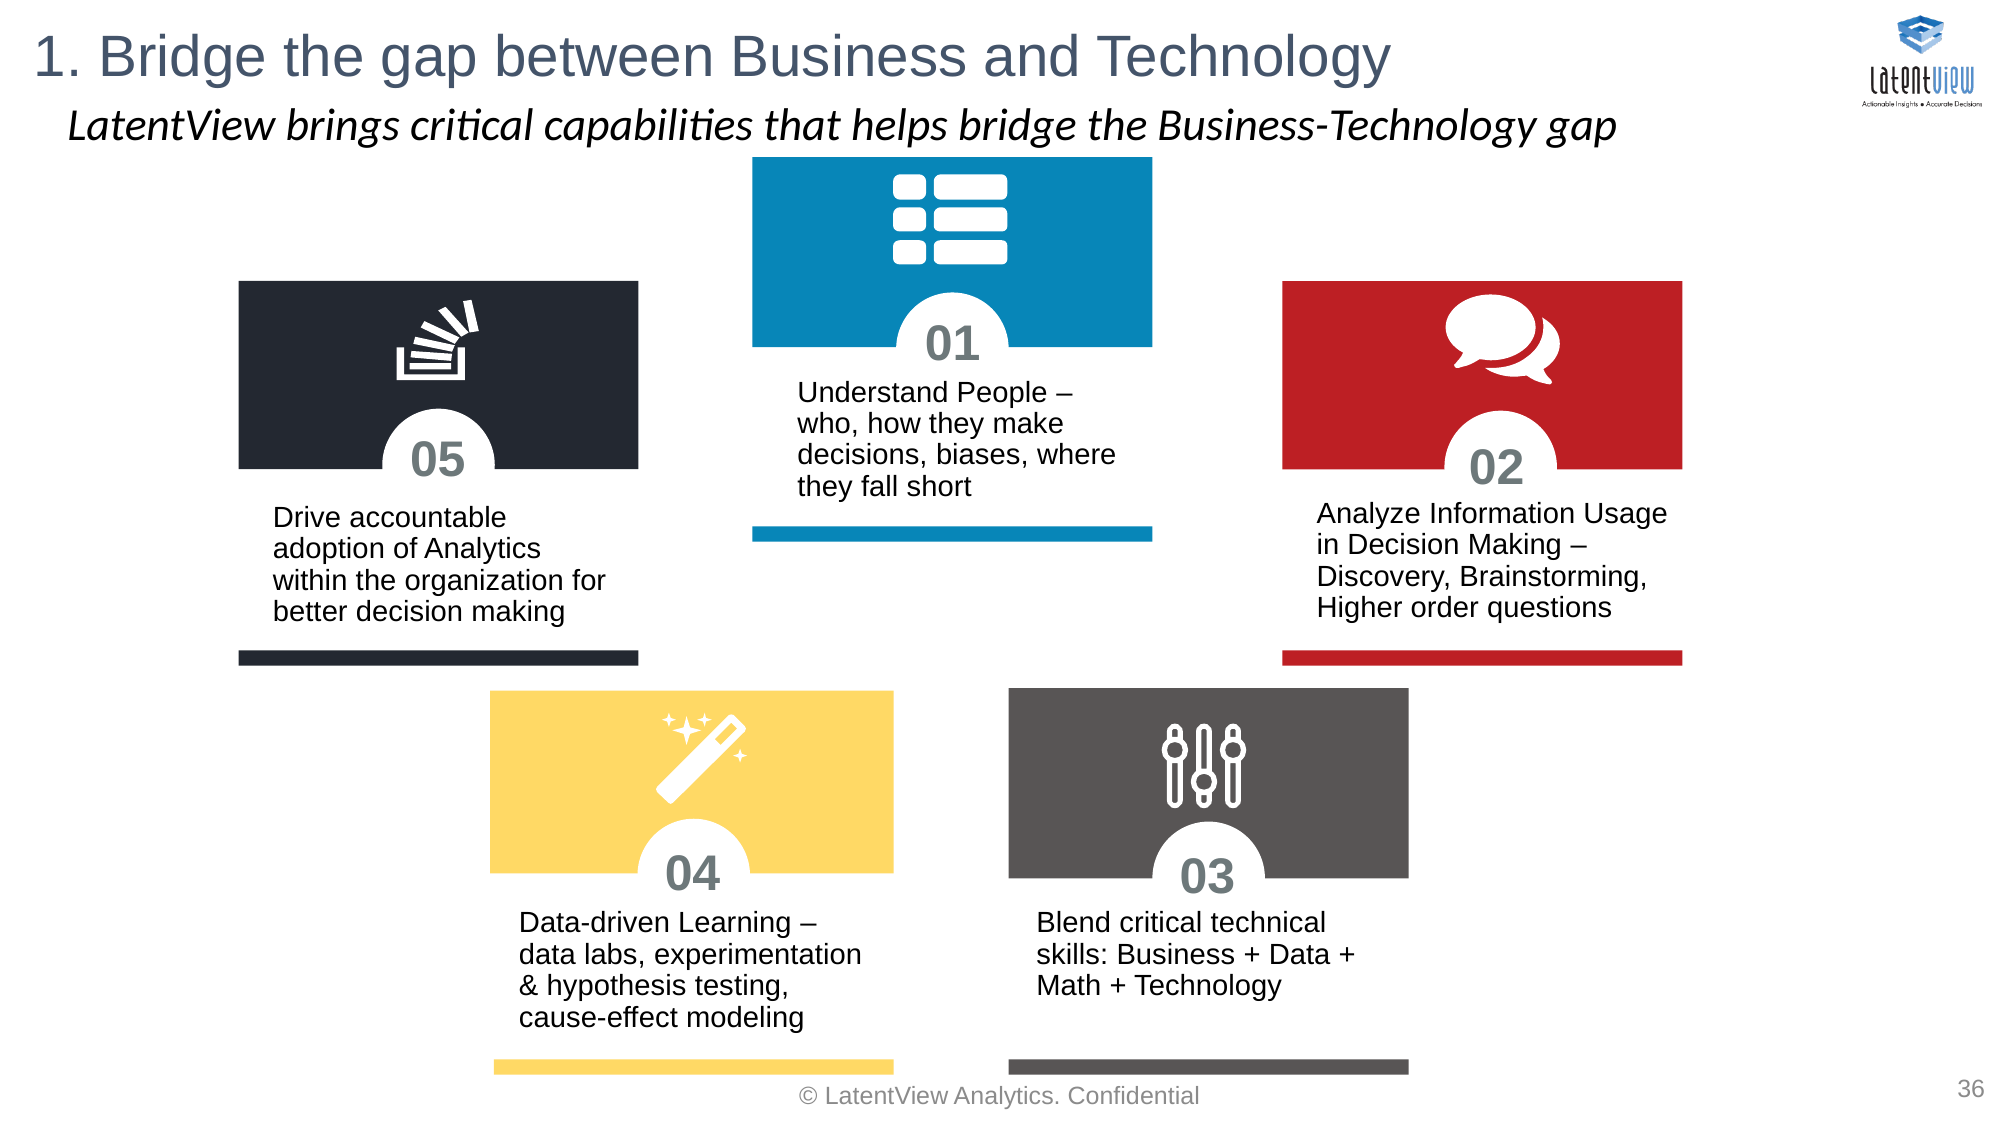

1. Bridge the gap between Business and Technology
LatentView brings critical capabilities that helps bridge the Business-Technology gap

01
Understand People – who, how they make decisions, biases, where they fall short

05
Drive accountable adoption of Analytics within the organization for better decision making

02
Analyze Information Usage in Decision Making – Discovery, Brainstorming, Higher order questions

03
Blend critical technical skills: Business + Data + Math + Technology

04
Data-driven Learning – data labs, experimentation & hypothesis testing, cause-effect modeling

© LatentView Analytics. Confidential
36